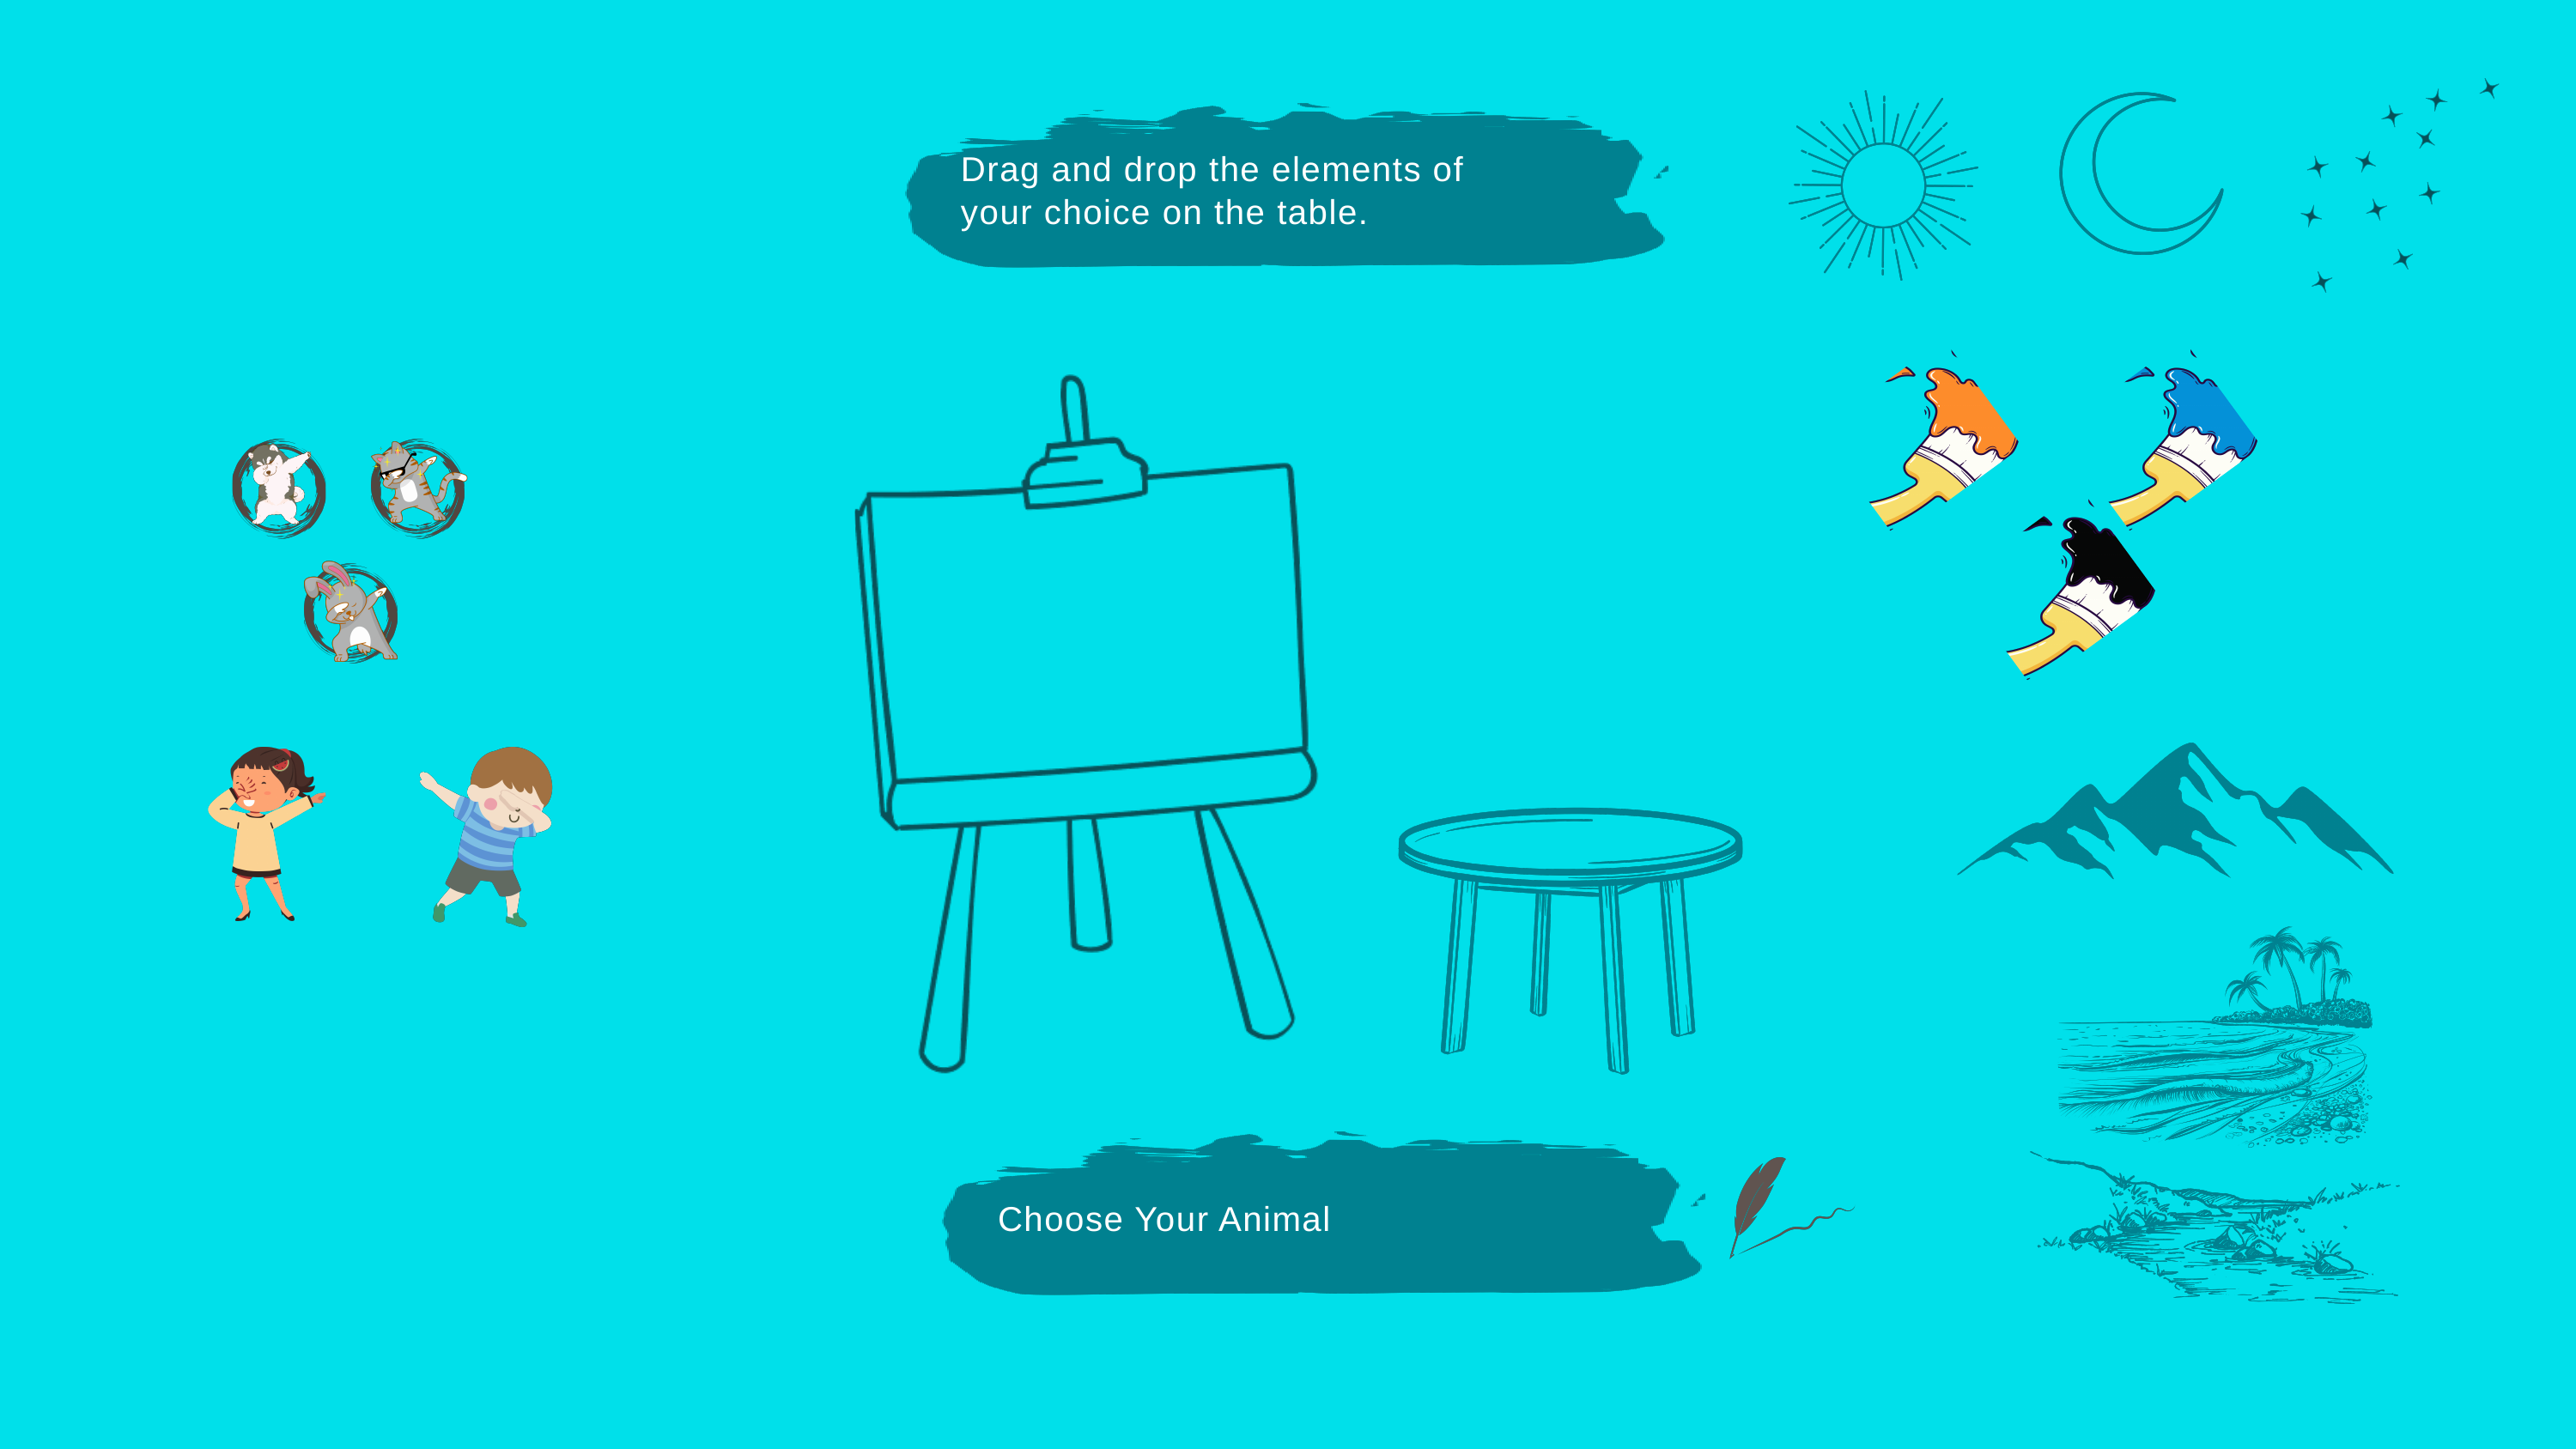

Drag and drop the elements of your choice on the table.

Choose Your Animal